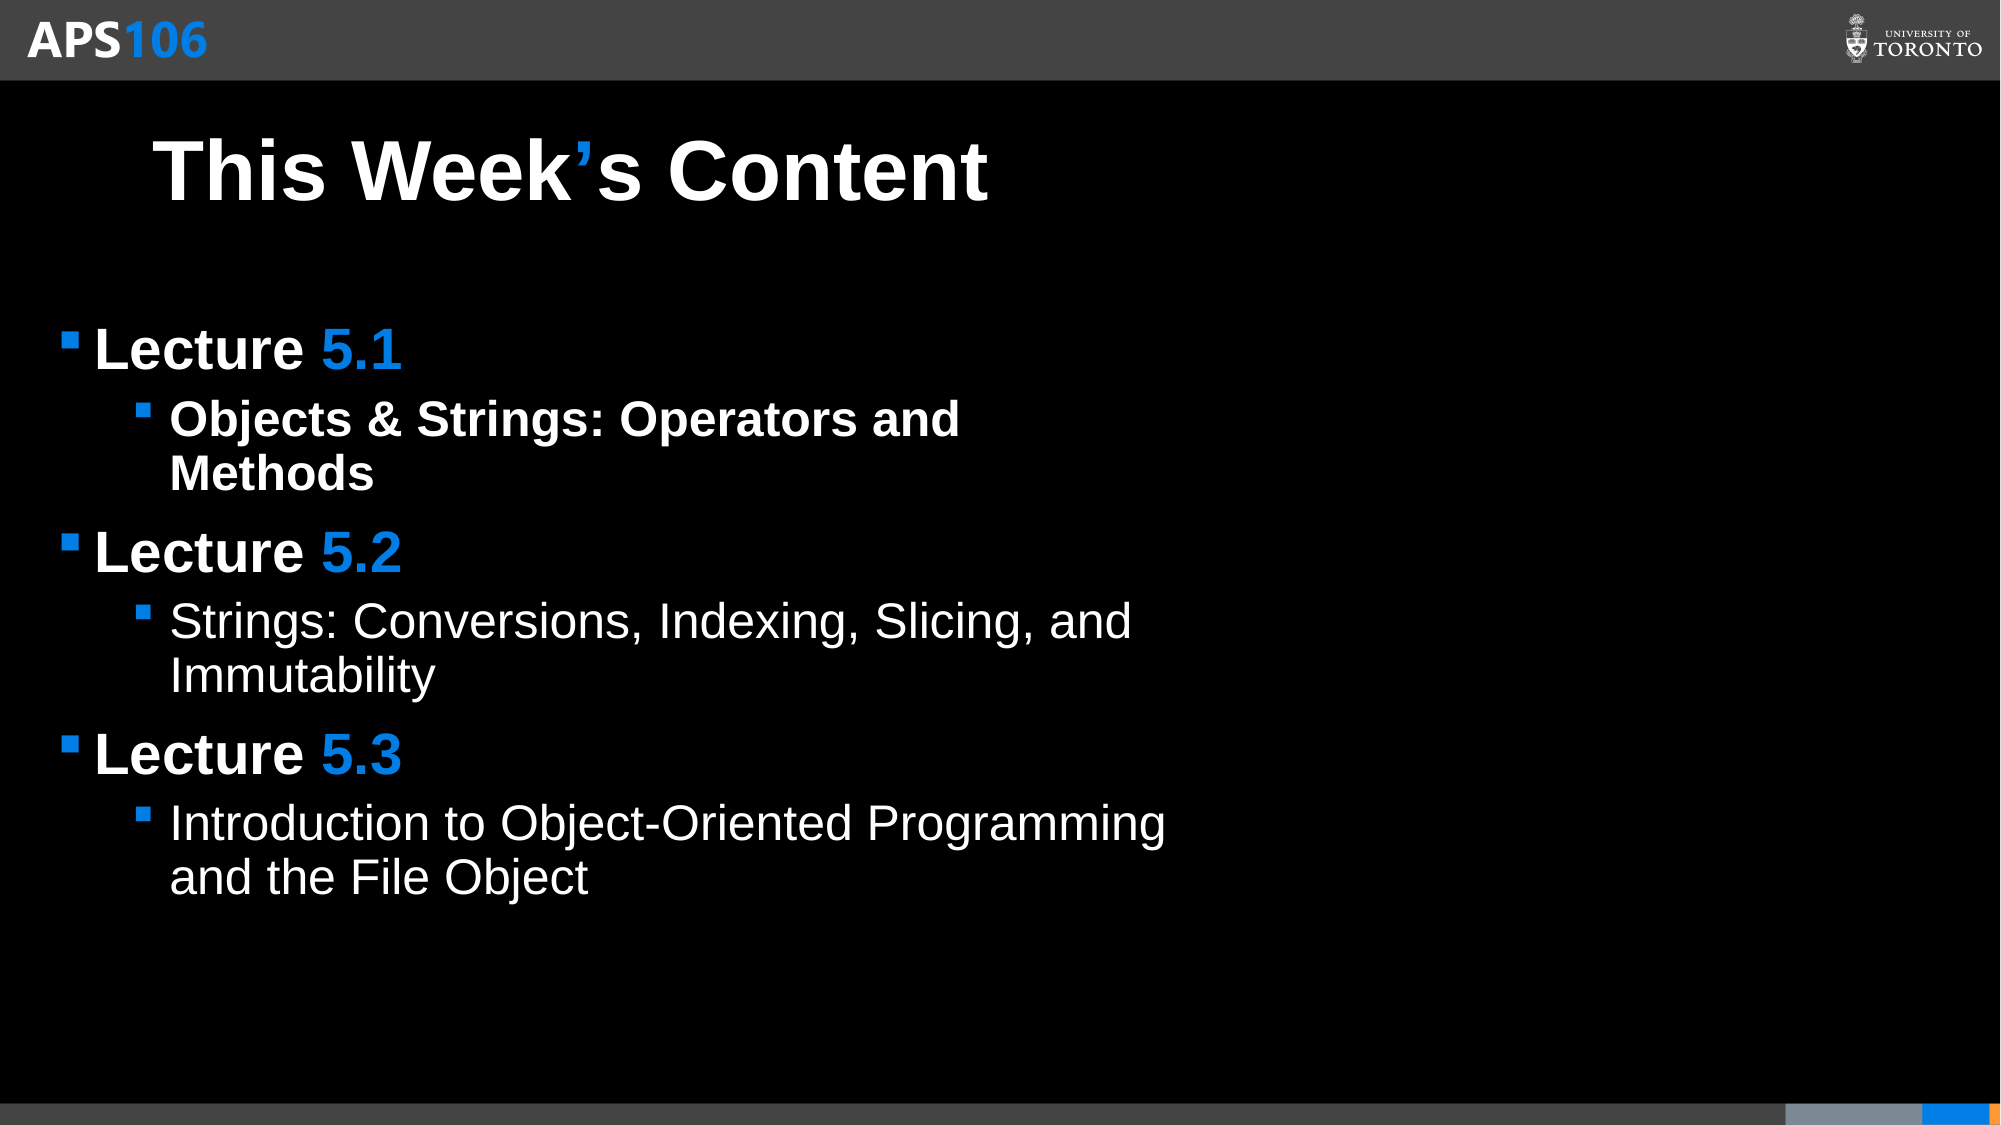

# This Week’s Content
Lecture 5.1
Objects & Strings: Operators and Methods
Lecture 5.2
Strings: Conversions, Indexing, Slicing, and Immutability
Lecture 5.3
Introduction to Object-Oriented Programming and the File Object